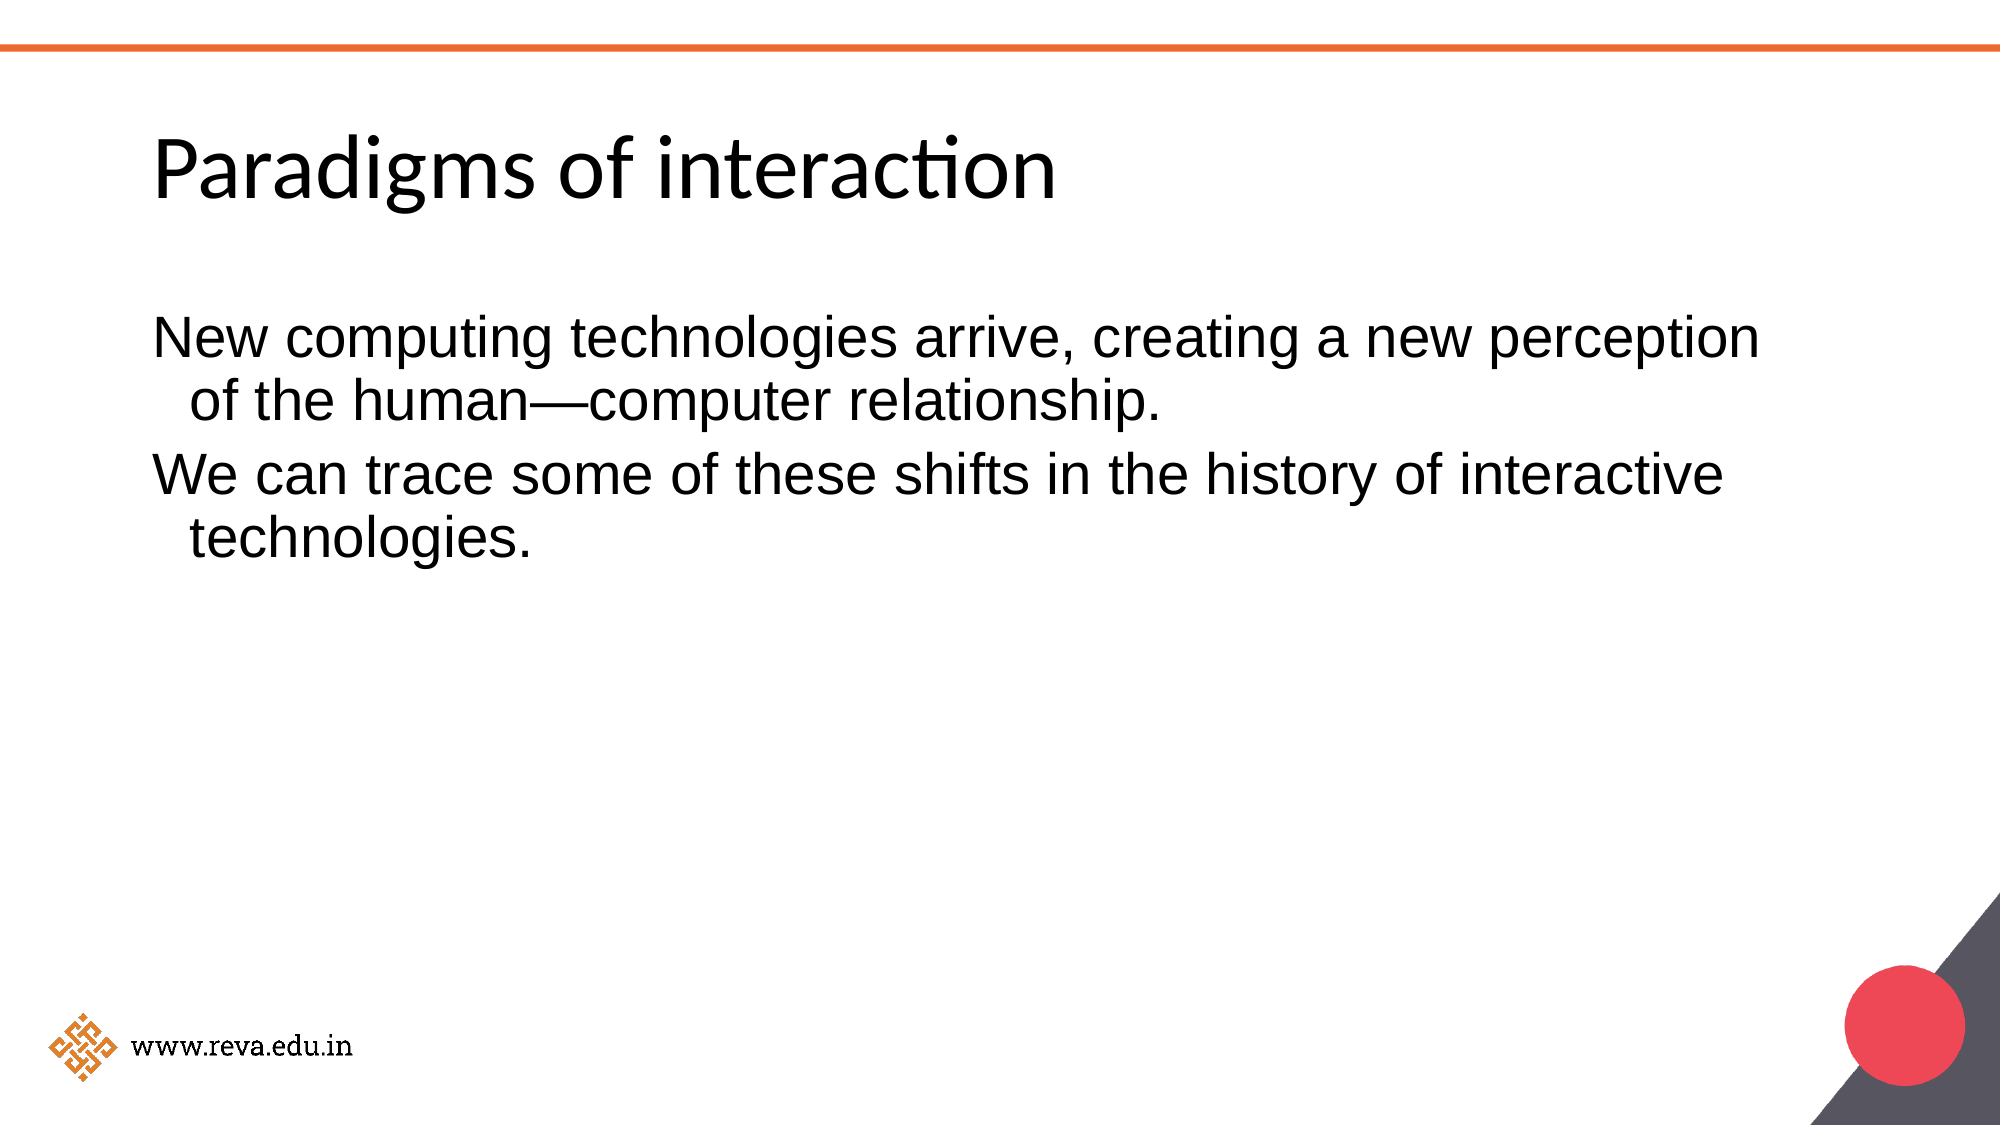

# Paradigms of interaction
New computing technologies arrive, creating a new perception of the human—computer relationship.
We can trace some of these shifts in the history of interactive technologies.